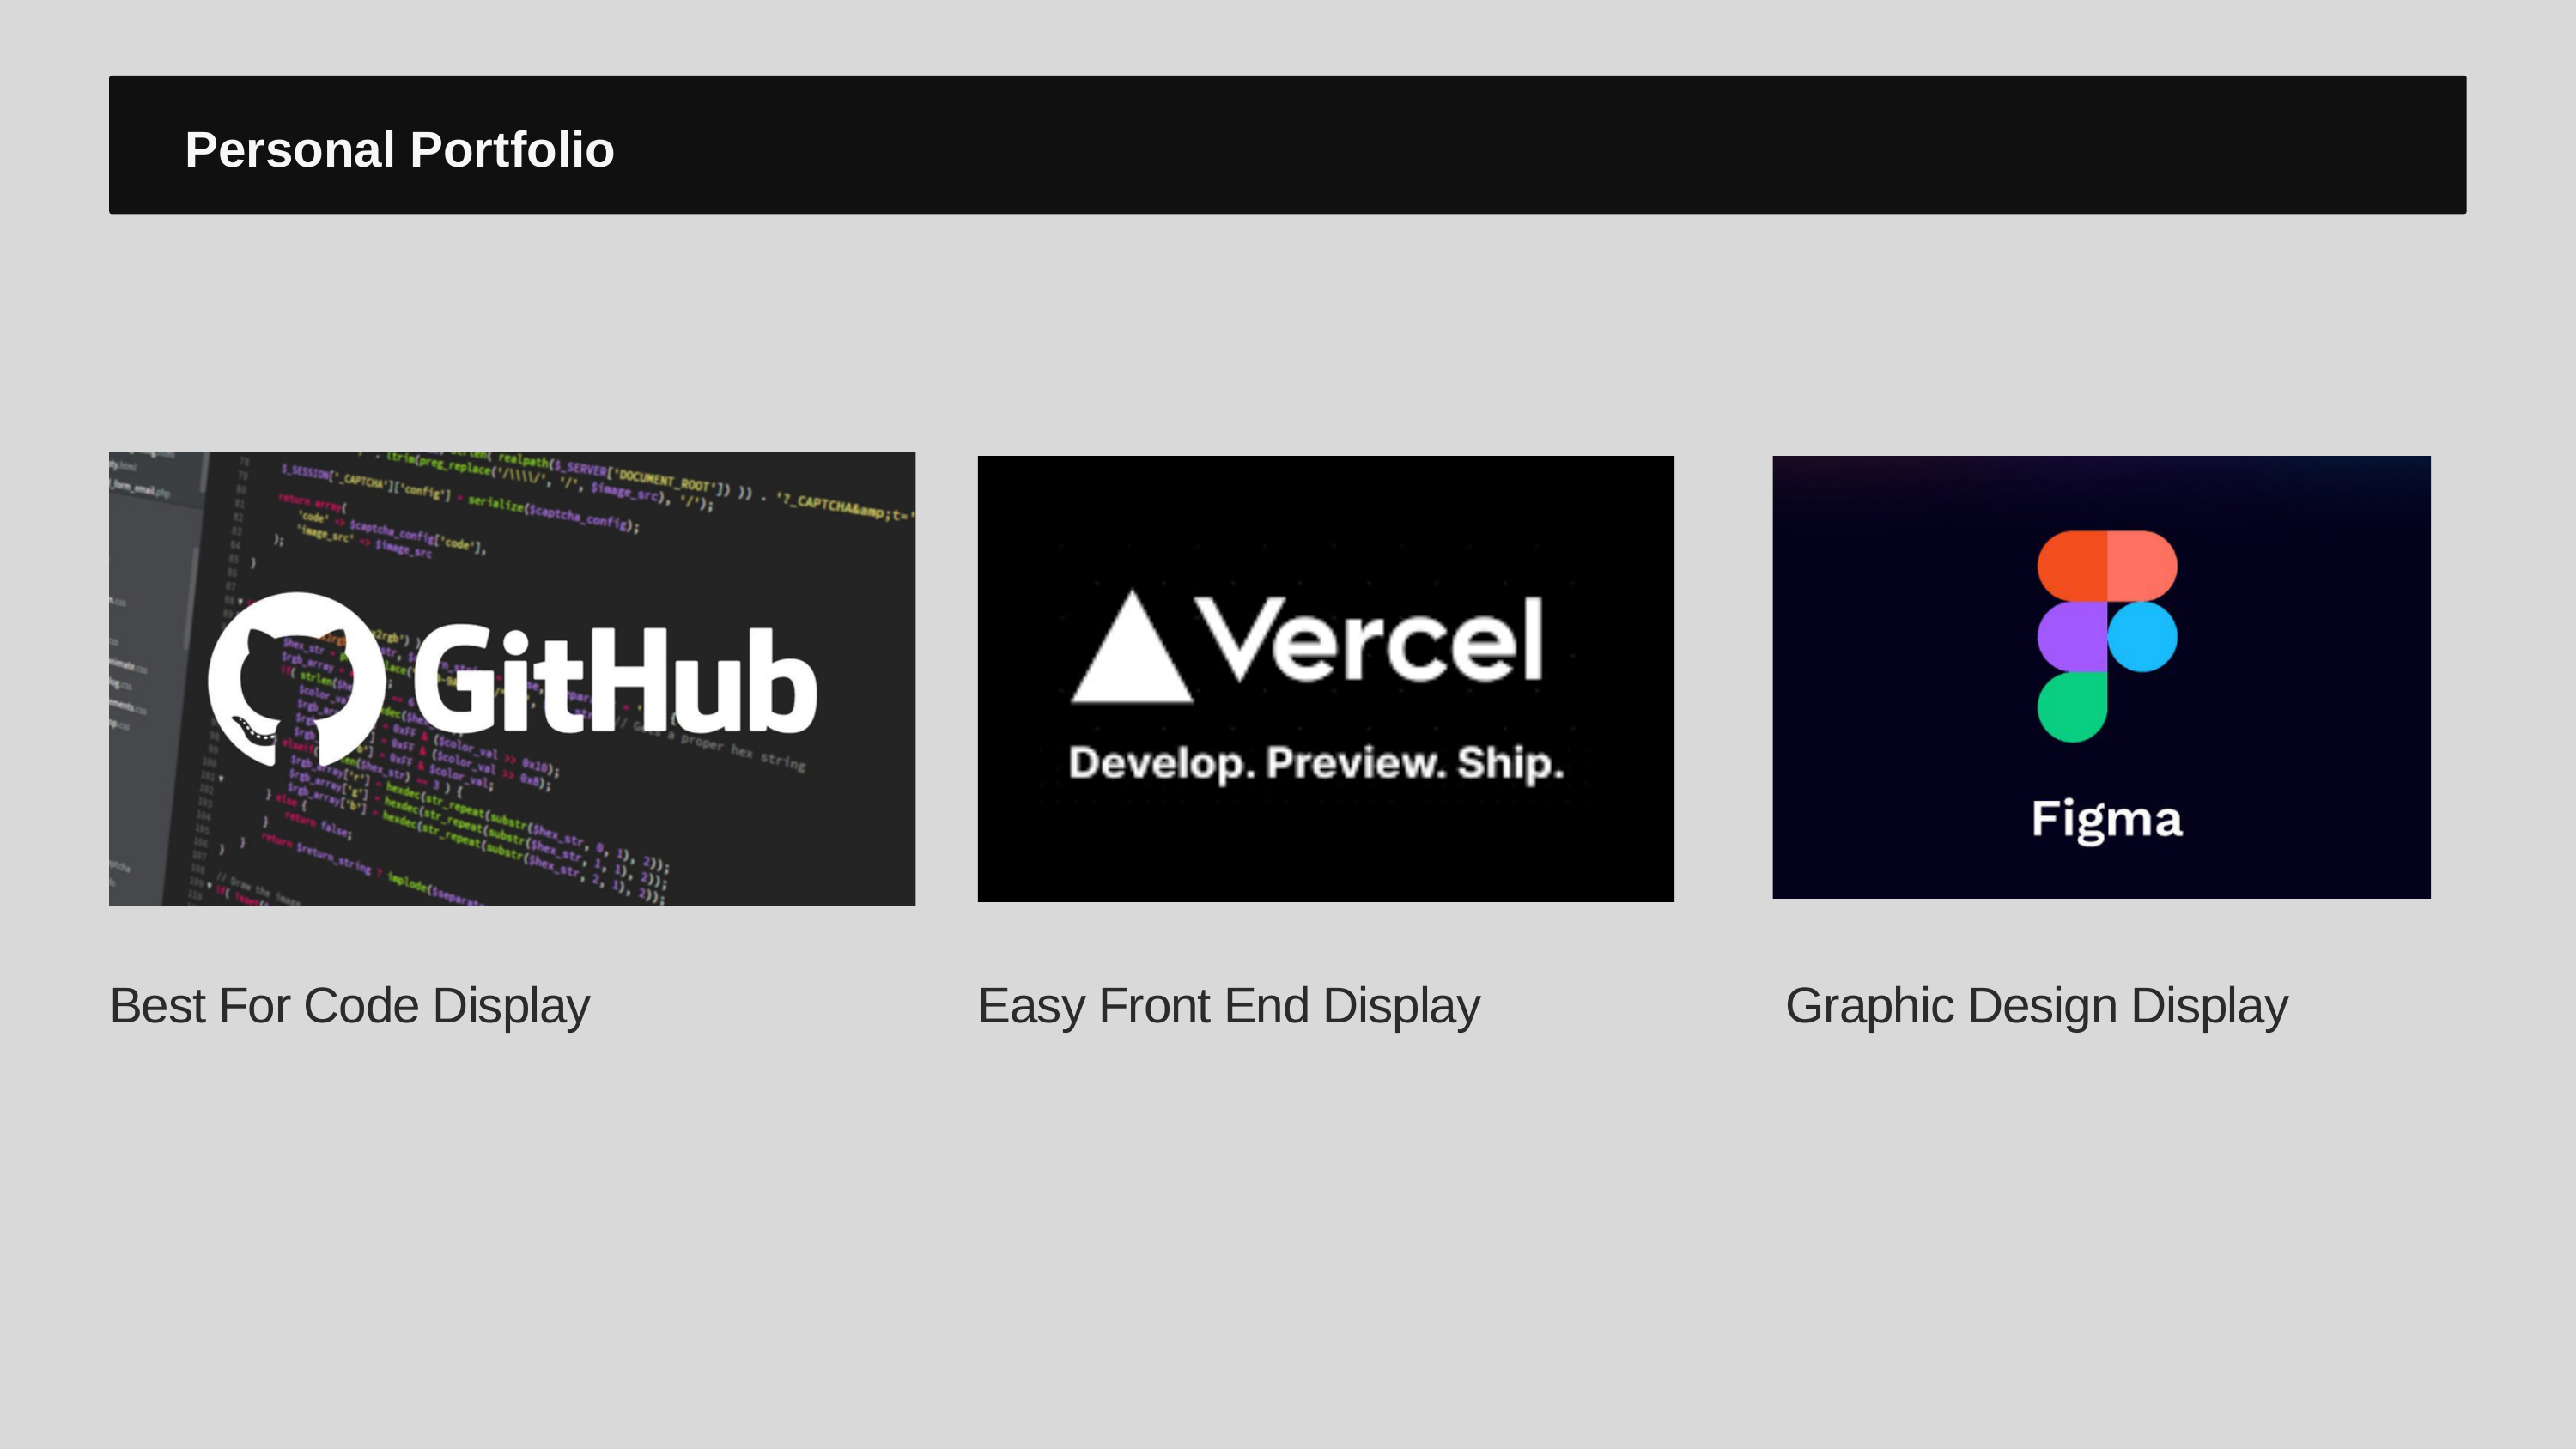

Personal Portfolio

Best For Code Display
Easy Front End Display
Graphic Design Display